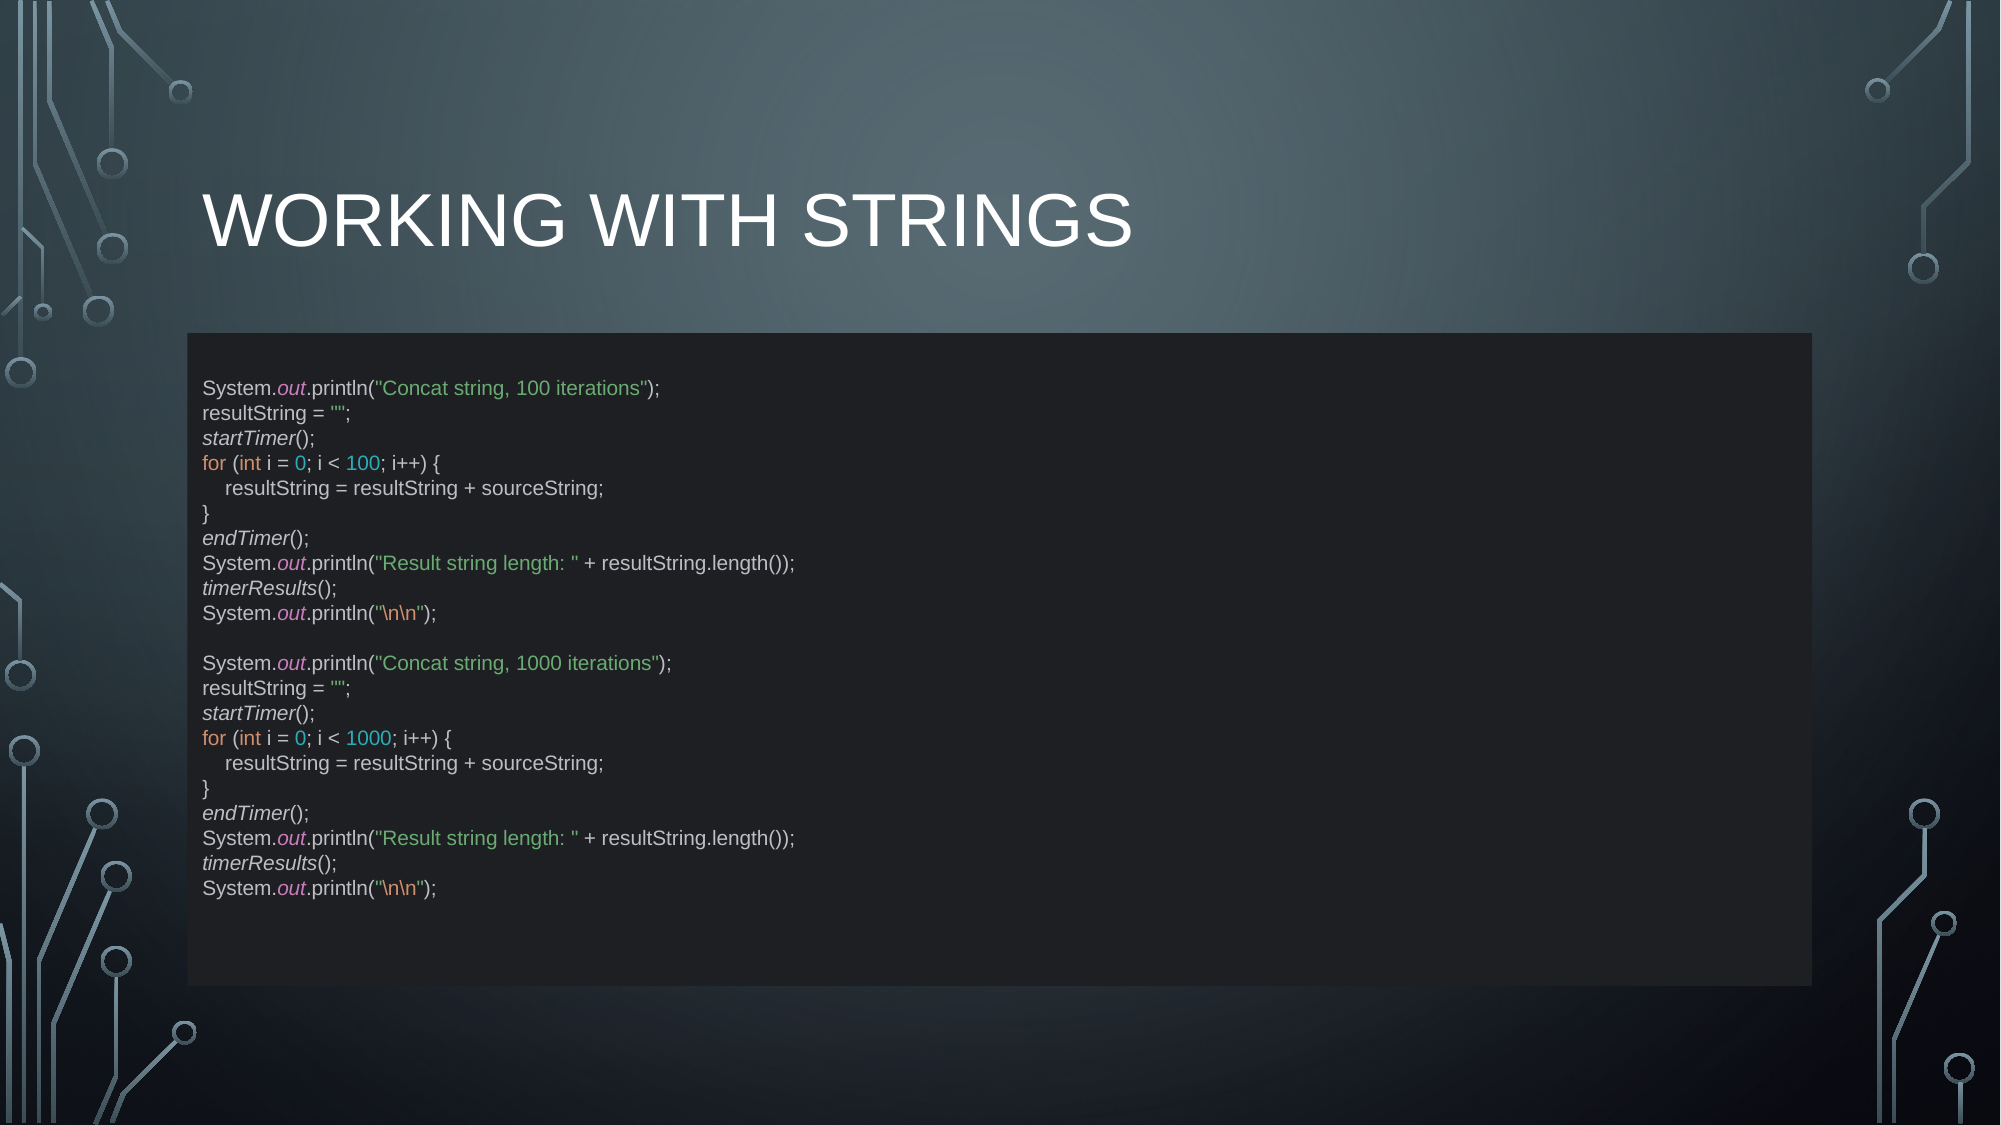

# Working with Strings
Part 3
System.out.println("Concat string, 100 iterations");
resultString = "";
startTimer();
for (int i = 0; i < 100; i++) {
    resultString = resultString + sourceString;
}
endTimer();
System.out.println("Result string length: " + resultString.length());
timerResults();
System.out.println("\n\n");
System.out.println("Concat string, 1000 iterations");
resultString = "";
startTimer();
for (int i = 0; i < 1000; i++) {
    resultString = resultString + sourceString;
}
endTimer();
System.out.println("Result string length: " + resultString.length());
timerResults();
System.out.println("\n\n");